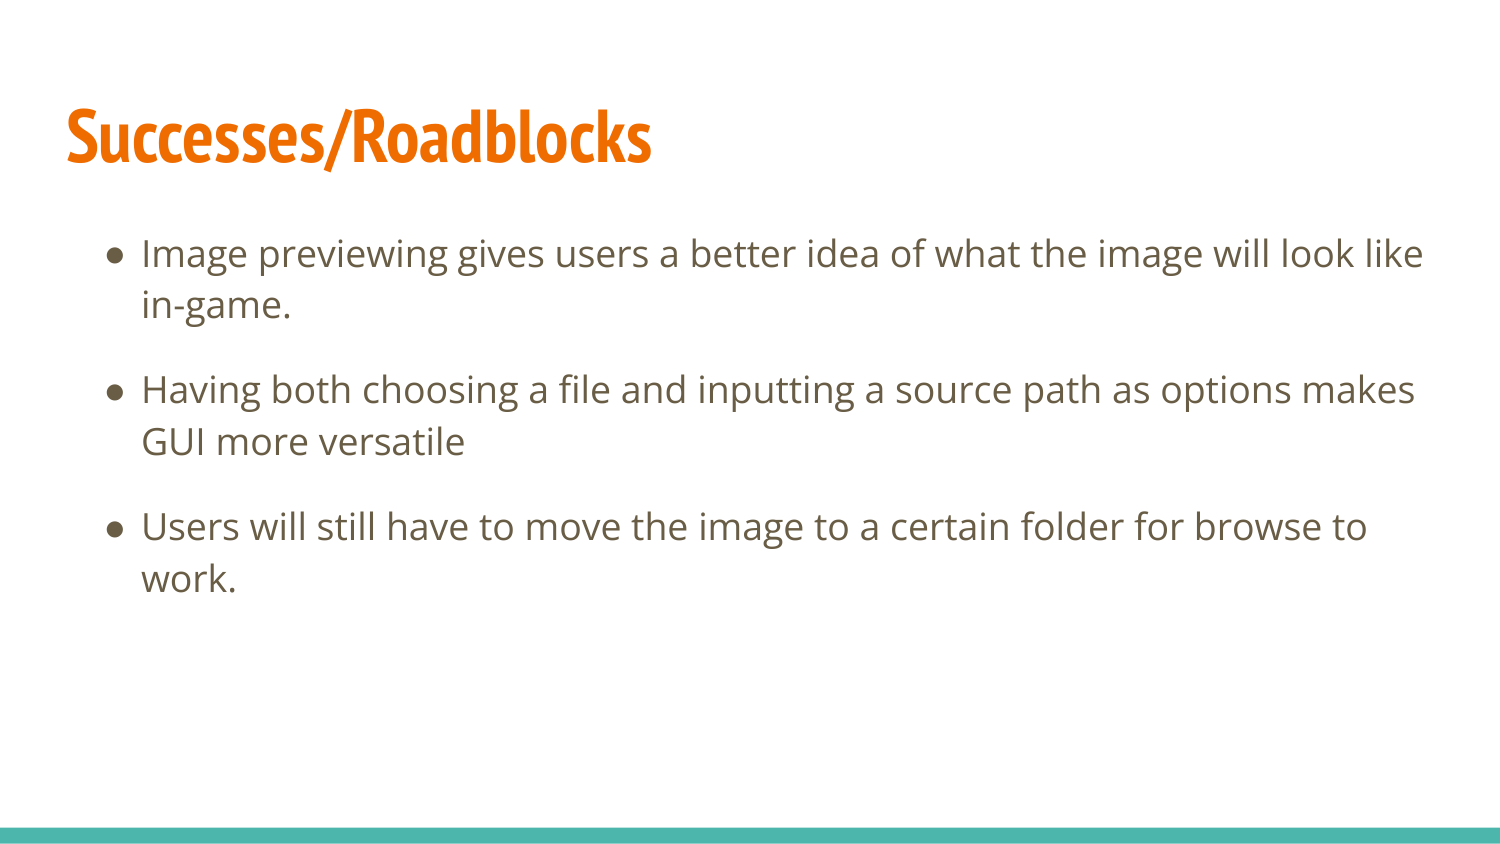

# Successes/Roadblocks
Image previewing gives users a better idea of what the image will look like in-game.
Having both choosing a file and inputting a source path as options makes GUI more versatile
Users will still have to move the image to a certain folder for browse to work.